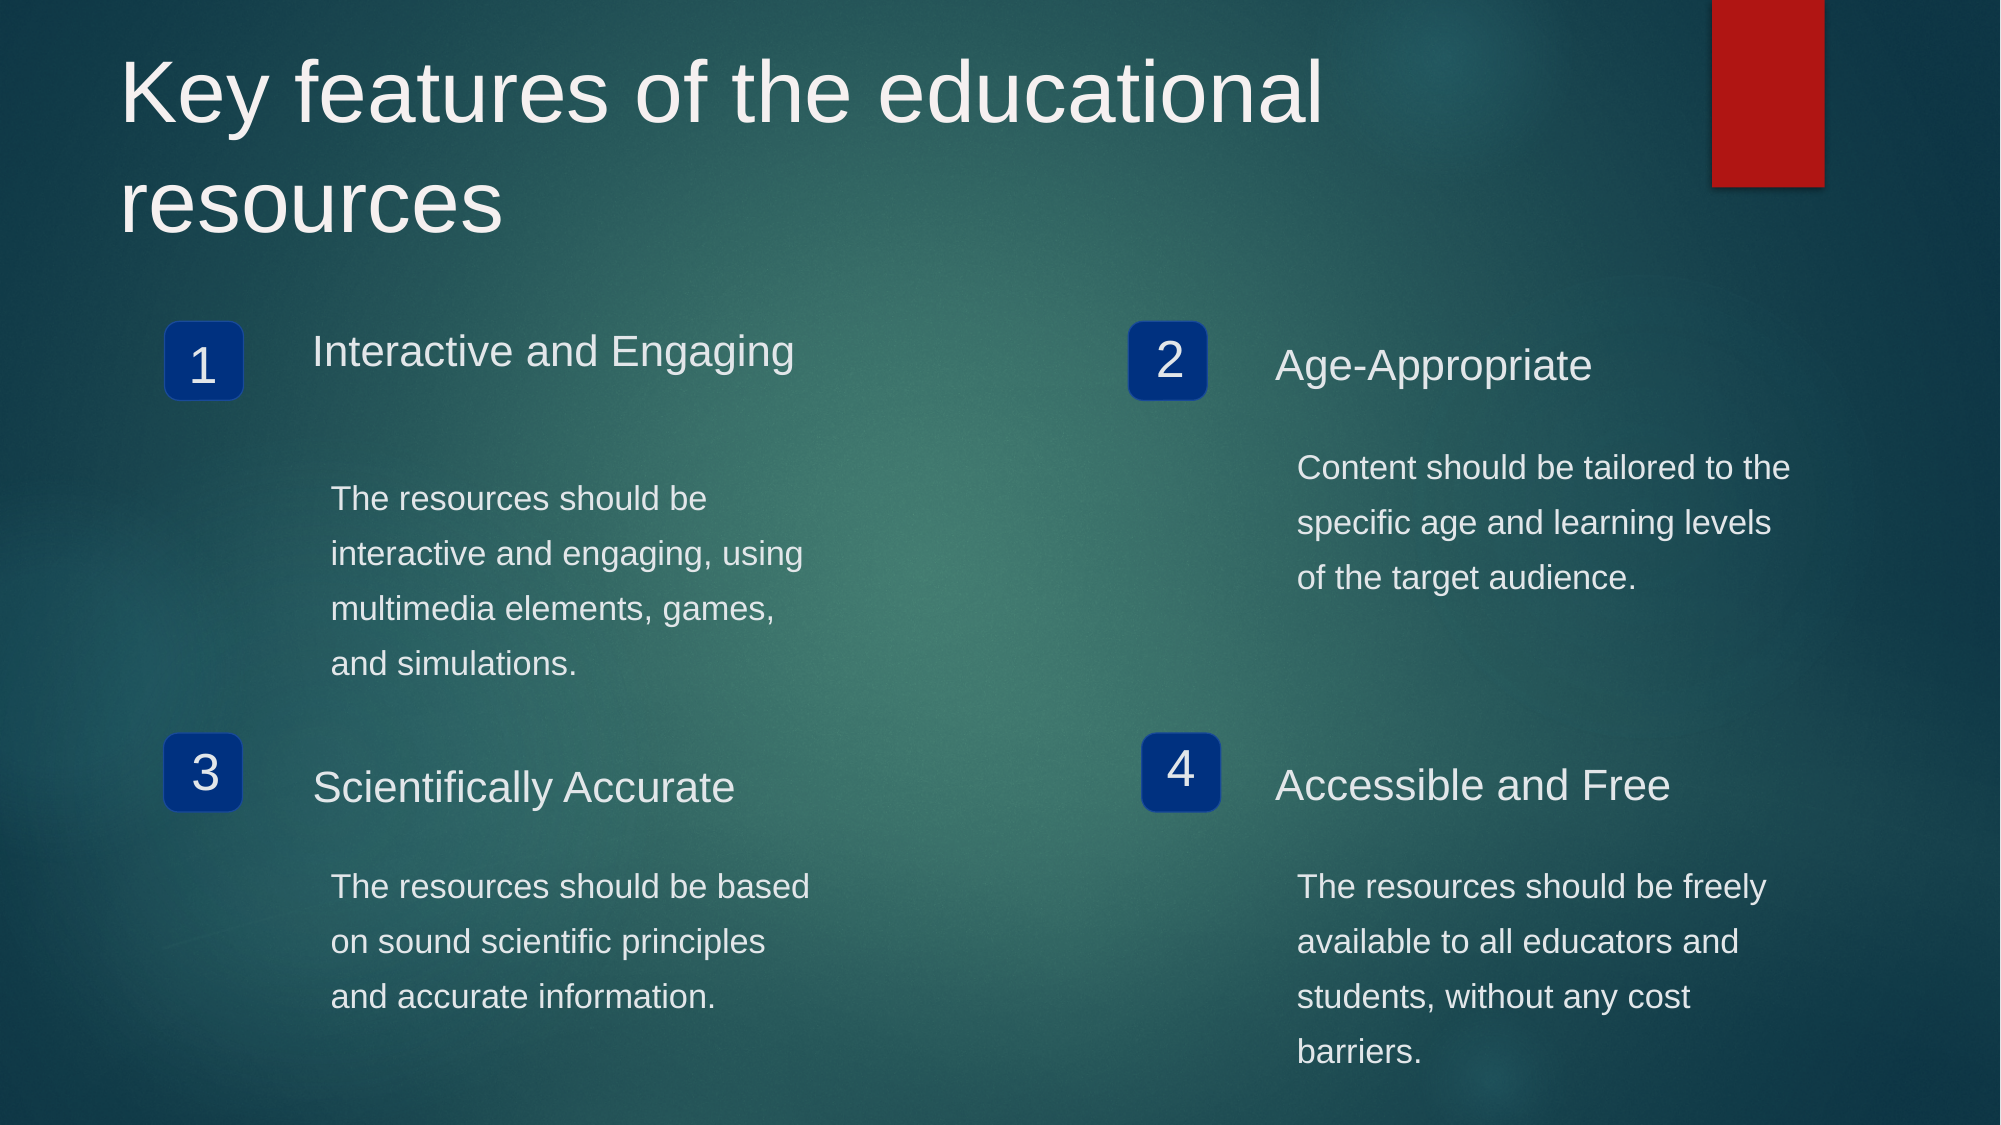

Key features of the educational resources
Interactive and Engaging

Age-Appropriate
2
1
Content should be tailored to the specific age and learning levels of the target audience.
The resources should be interactive and engaging, using multimedia elements, games, and simulations.

4
3
Accessible and Free
Scientifically Accurate
The resources should be based on sound scientific principles and accurate information.
The resources should be freely available to all educators and students, without any cost barriers.